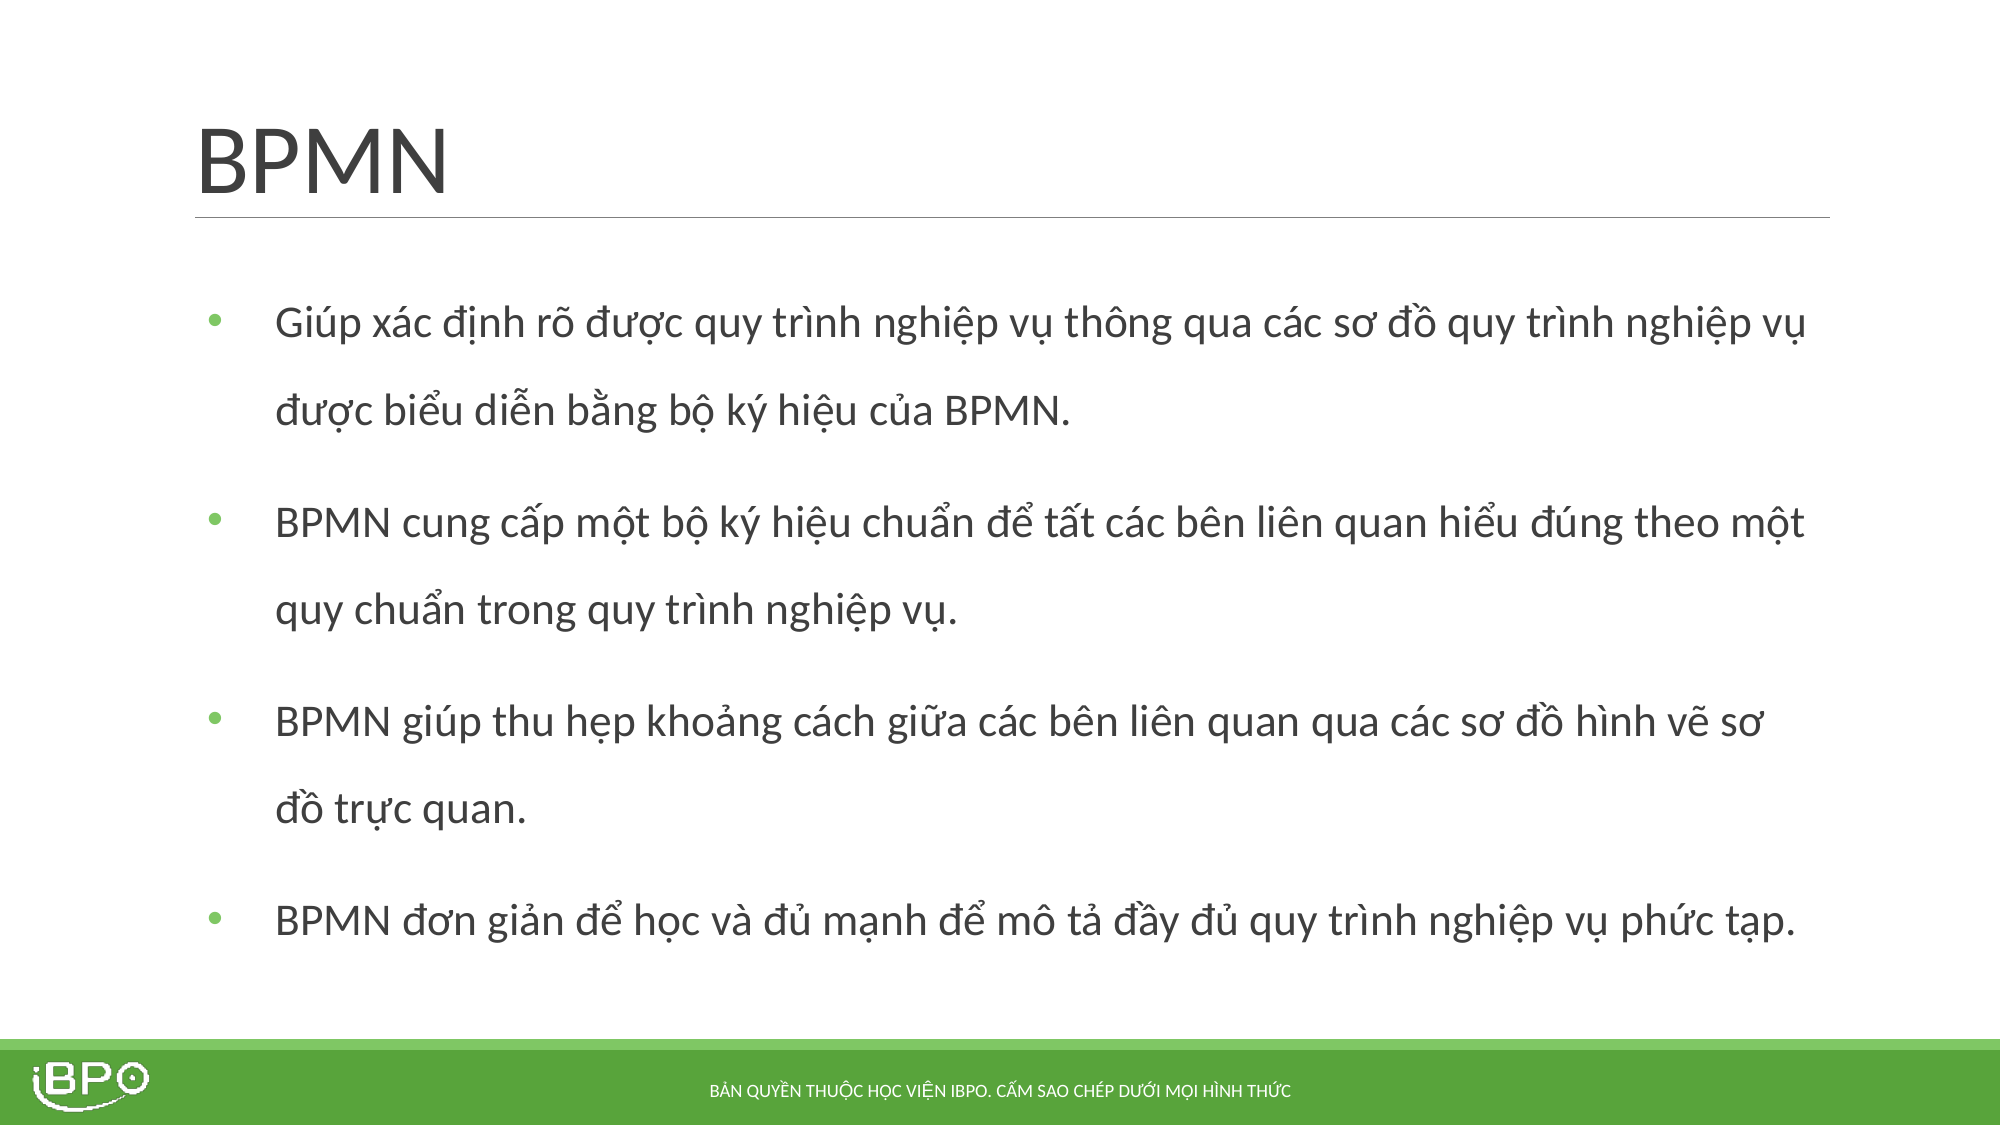

# BPMN
Giúp xác định rõ được quy trình nghiệp vụ thông qua các sơ đồ quy trình nghiệp vụ được biểu diễn bằng bộ ký hiệu của BPMN.
BPMN cung cấp một bộ ký hiệu chuẩn để tất các bên liên quan hiểu đúng theo một quy chuẩn trong quy trình nghiệp vụ.
BPMN giúp thu hẹp khoảng cách giữa các bên liên quan qua các sơ đồ hình vẽ sơ đồ trực quan.
BPMN đơn giản để học và đủ mạnh để mô tả đầy đủ quy trình nghiệp vụ phức tạp.
BẢN QUYỀN THUỘC HỌC VIỆN IBPO. CẤM SAO CHÉP DƯỚI MỌI HÌNH THỨC